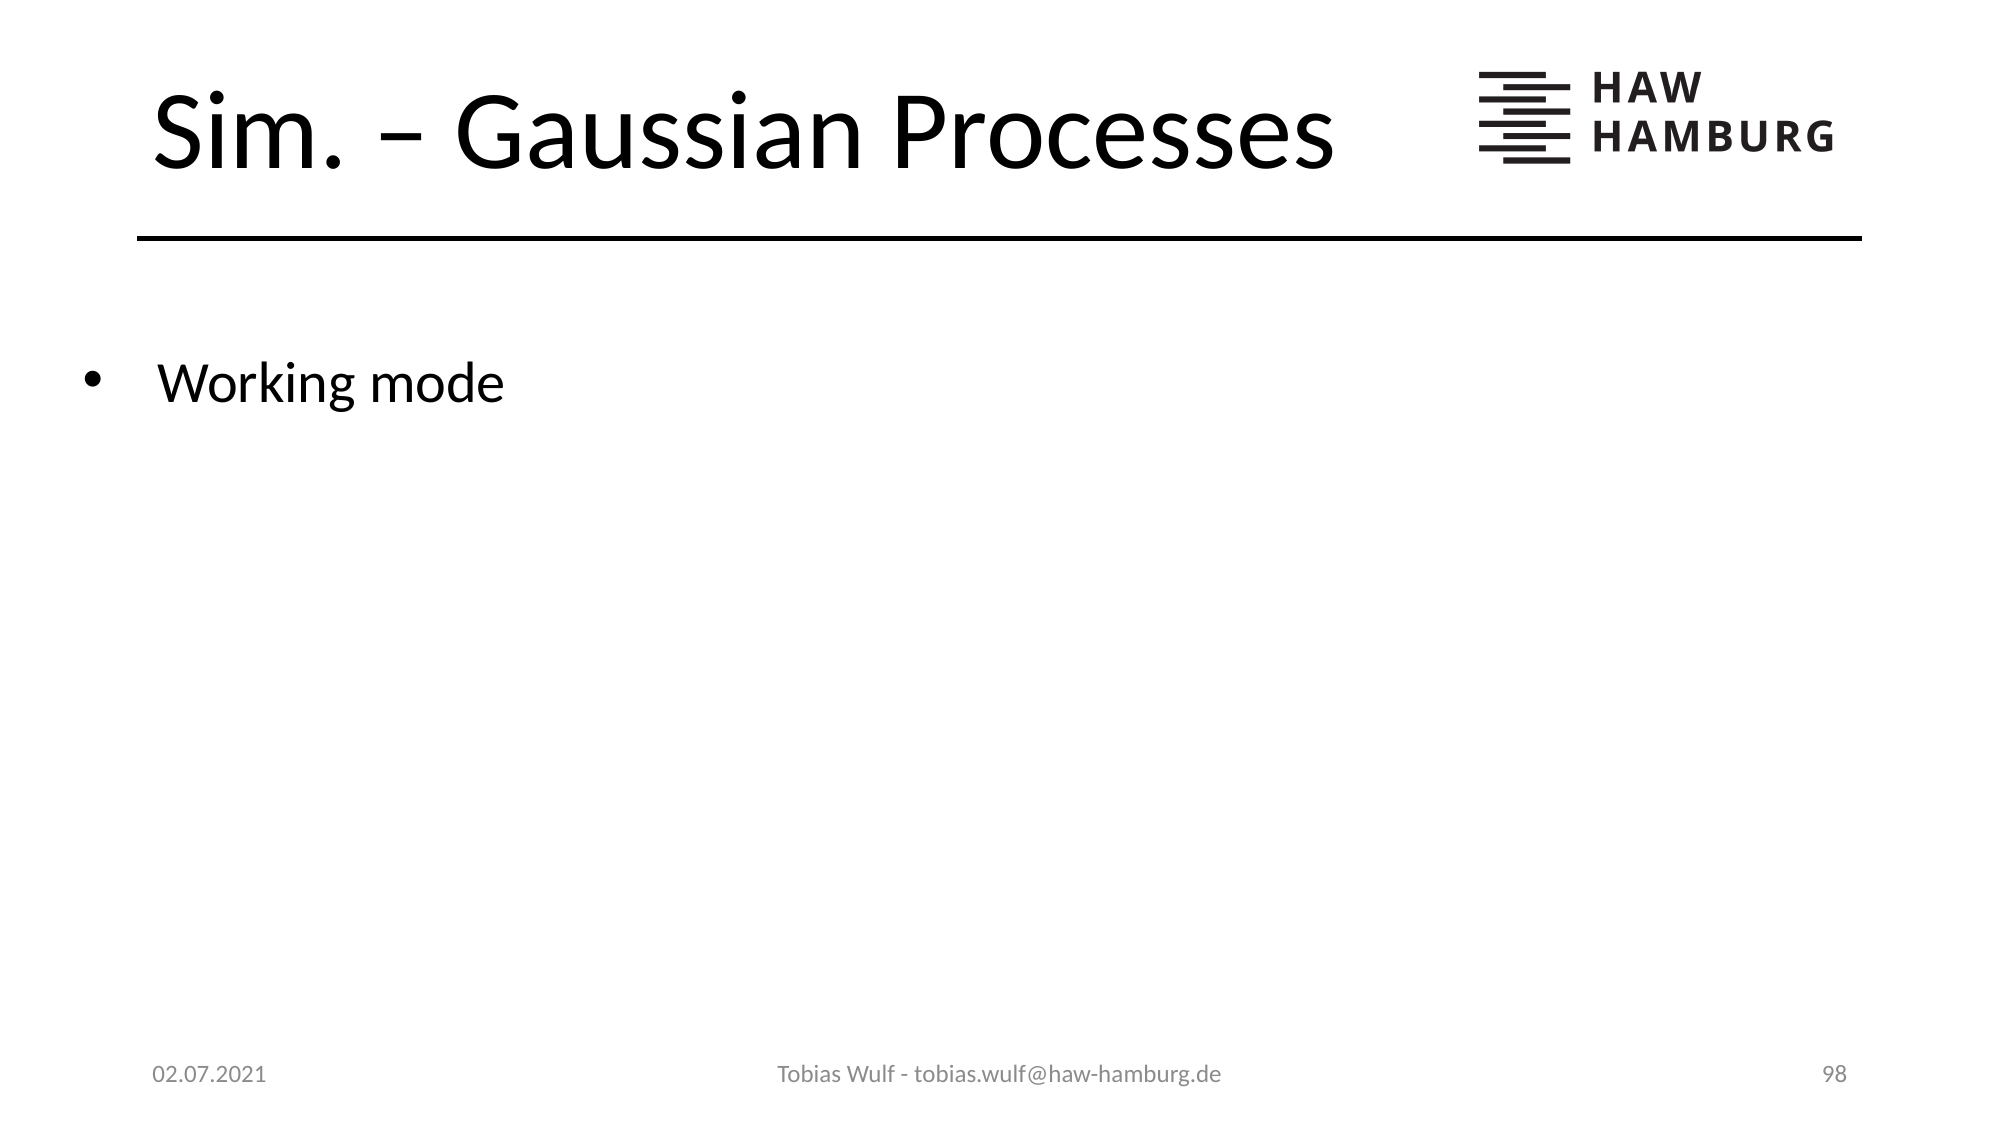

# Sim. – Gaussian Processes
Working mode
02.07.2021
Tobias Wulf - tobias.wulf@haw-hamburg.de
98